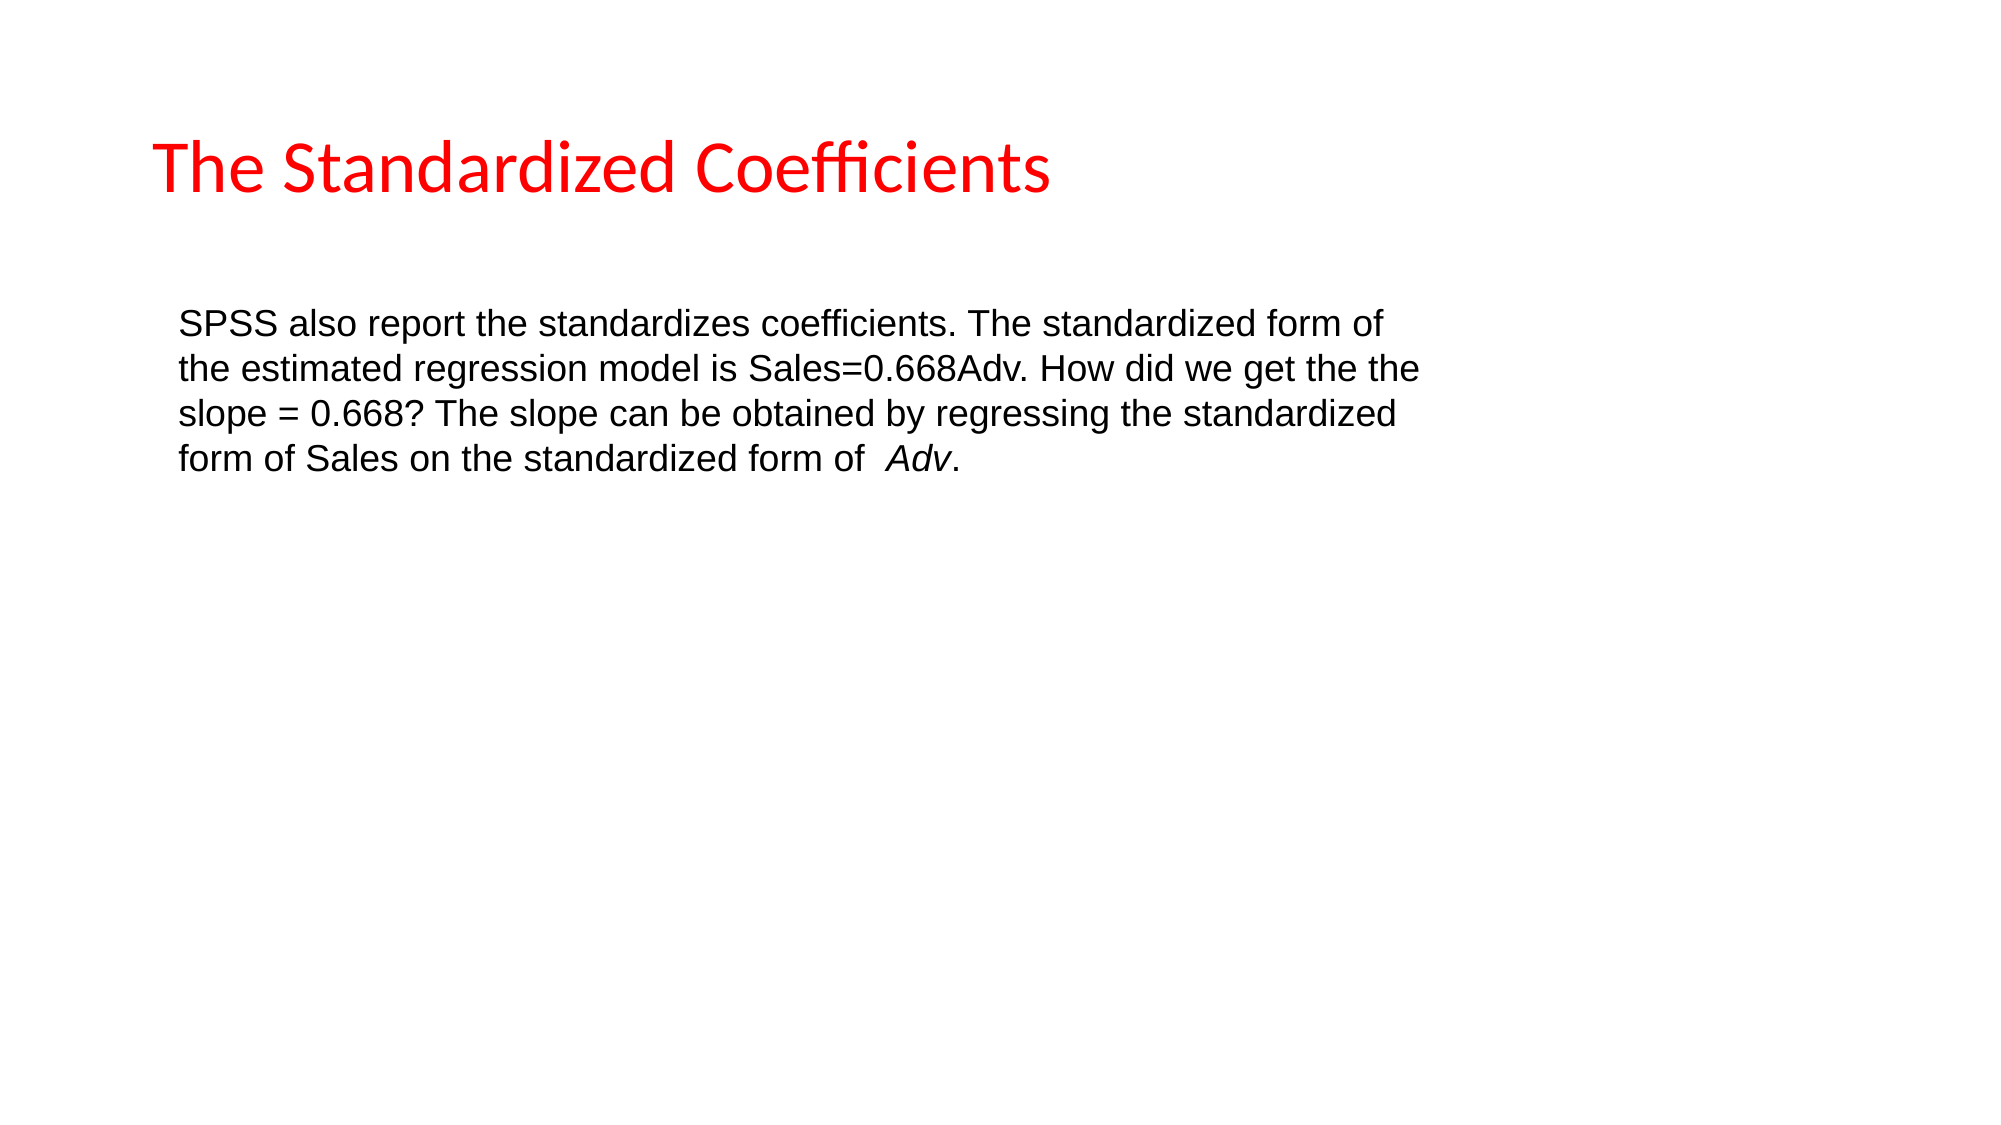

# The Standardized Coefficients
SPSS also report the standardizes coefficients. The standardized form of the estimated regression model is Sales=0.668Adv. How did we get the the slope = 0.668? The slope can be obtained by regressing the standardized form of Sales on the standardized form of  Adv.